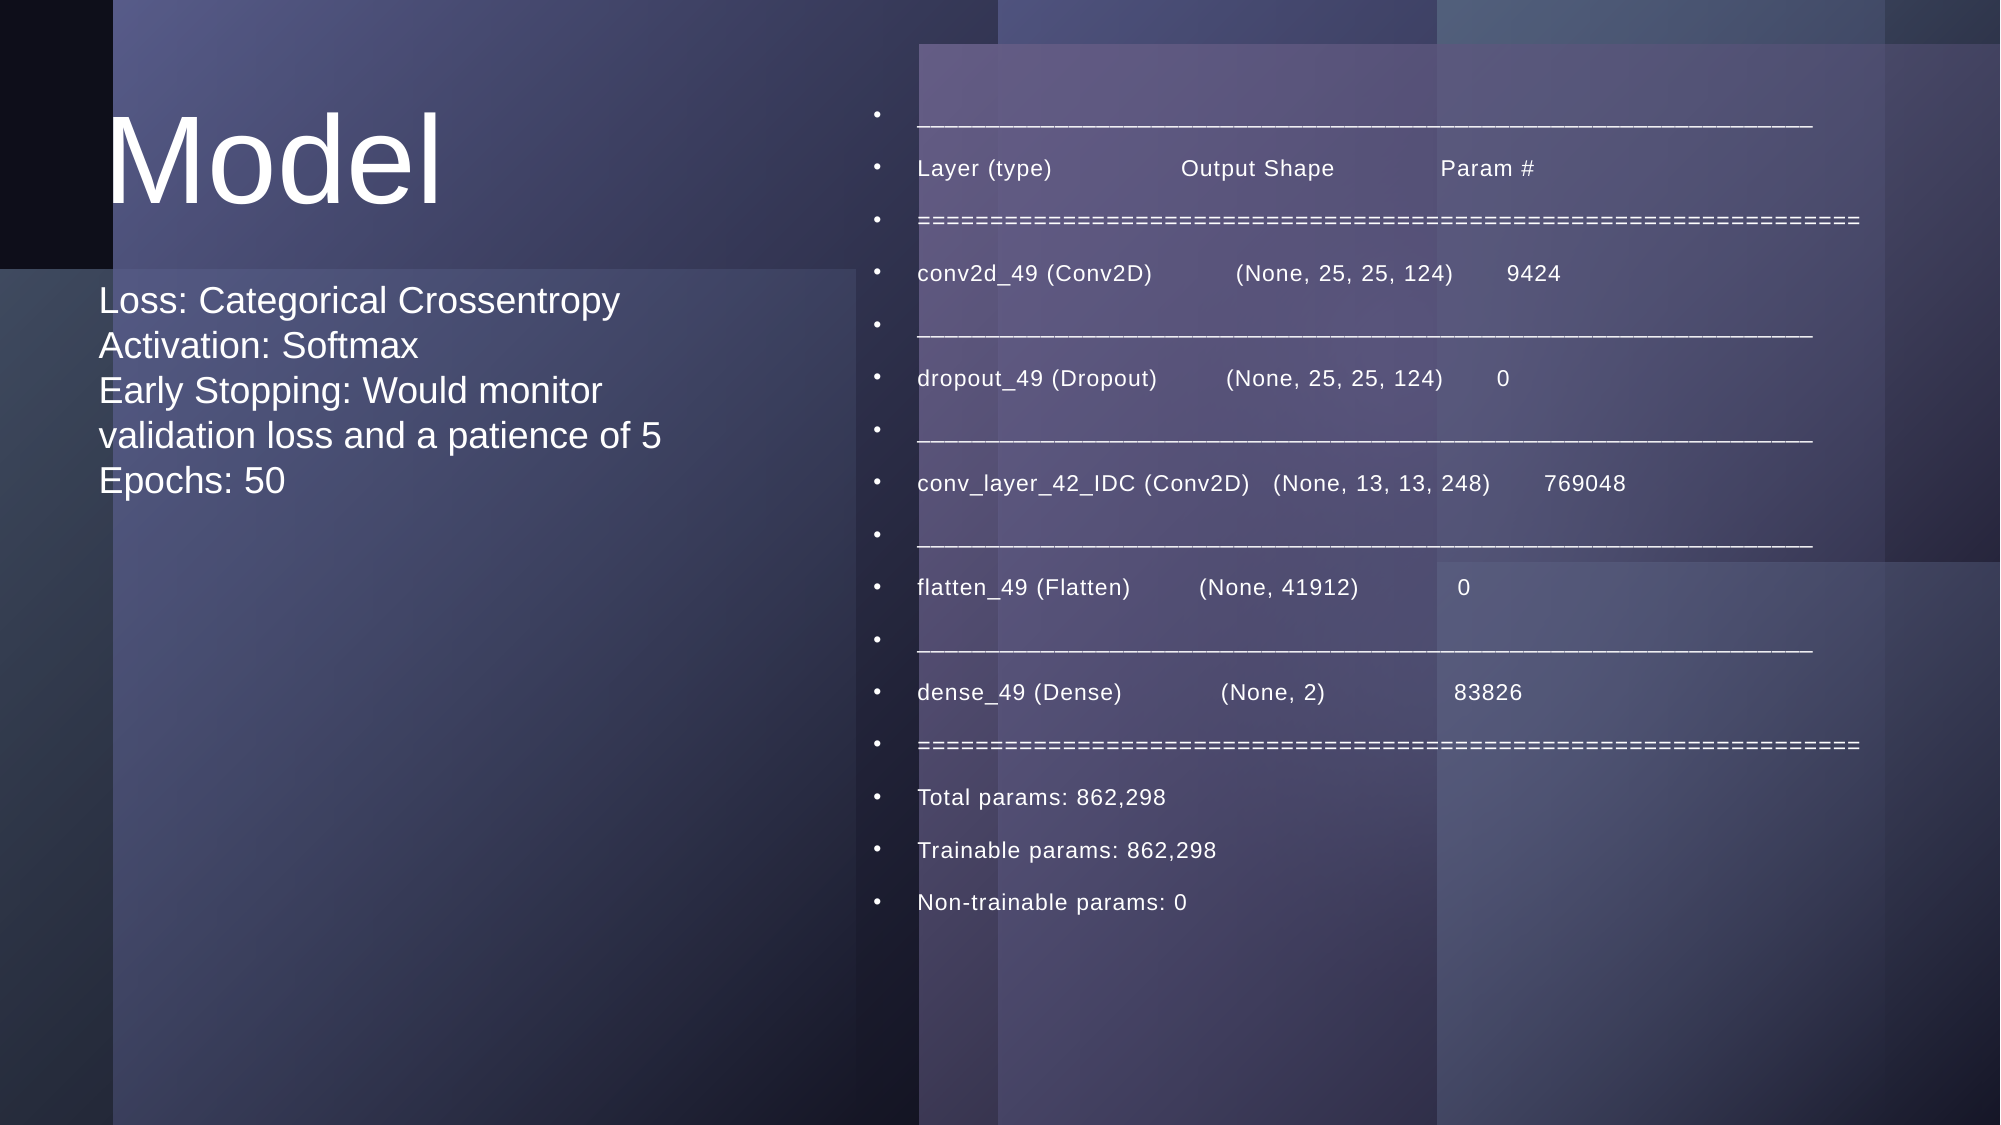

# Model
_________________________________________________________________
Layer (type)                 Output Shape              Param #
=================================================================
conv2d_49 (Conv2D)           (None, 25, 25, 124)       9424
_________________________________________________________________
dropout_49 (Dropout)         (None, 25, 25, 124)       0
_________________________________________________________________
conv_layer_42_IDC (Conv2D)   (None, 13, 13, 248)       769048
_________________________________________________________________
flatten_49 (Flatten)         (None, 41912)             0
_________________________________________________________________
dense_49 (Dense)             (None, 2)                 83826
=================================================================
Total params: 862,298
Trainable params: 862,298
Non-trainable params: 0
Loss: Categorical Crossentropy
Activation: Softmax
Early Stopping: Would monitor validation loss and a patience of 5
Epochs: 50